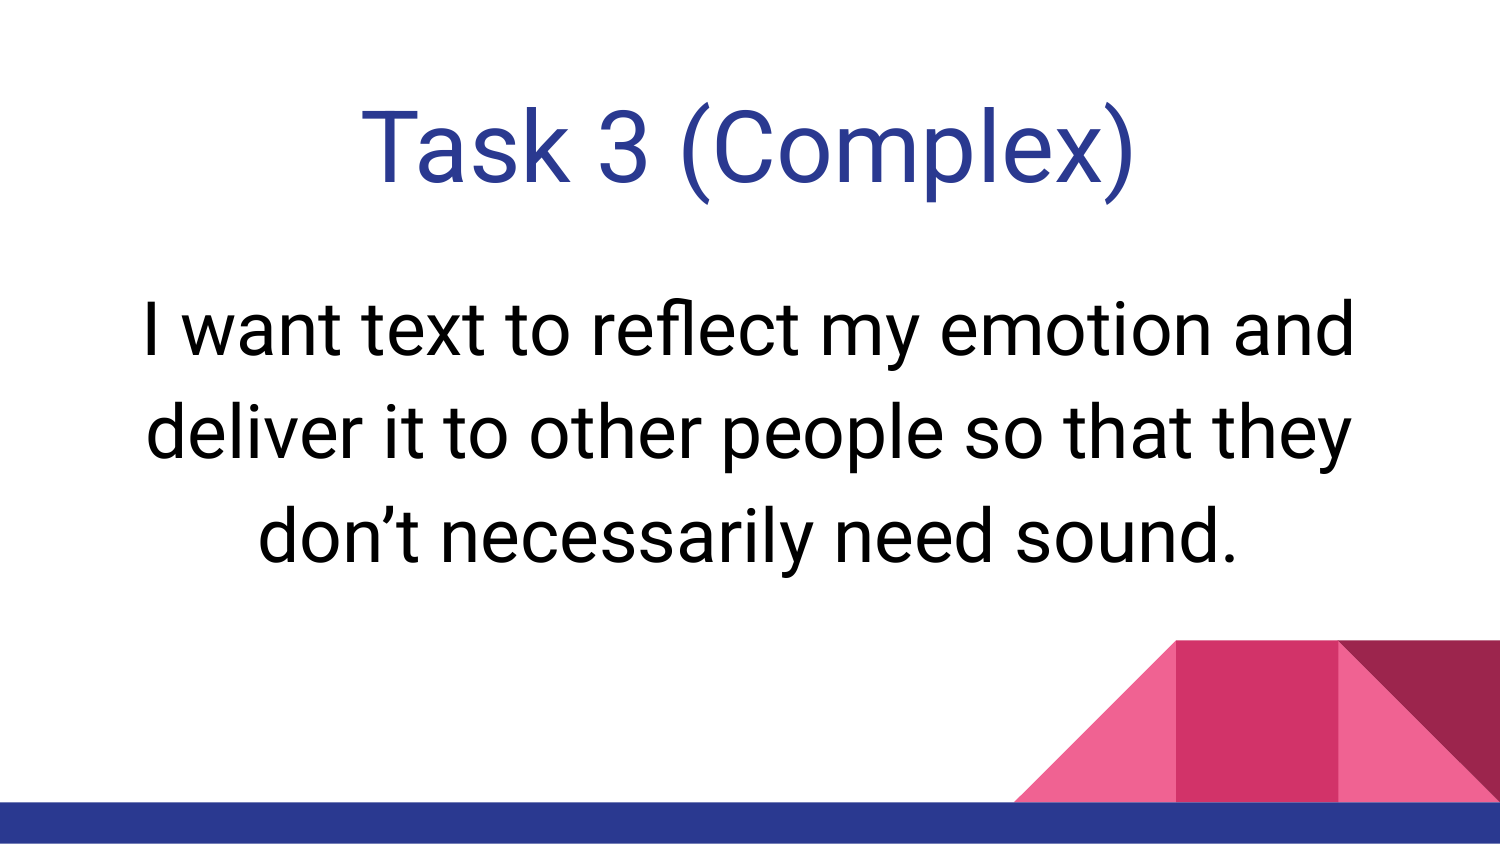

# Task 3 (Complex)
I want text to reflect my emotion and deliver it to other people so that they don’t necessarily need sound.